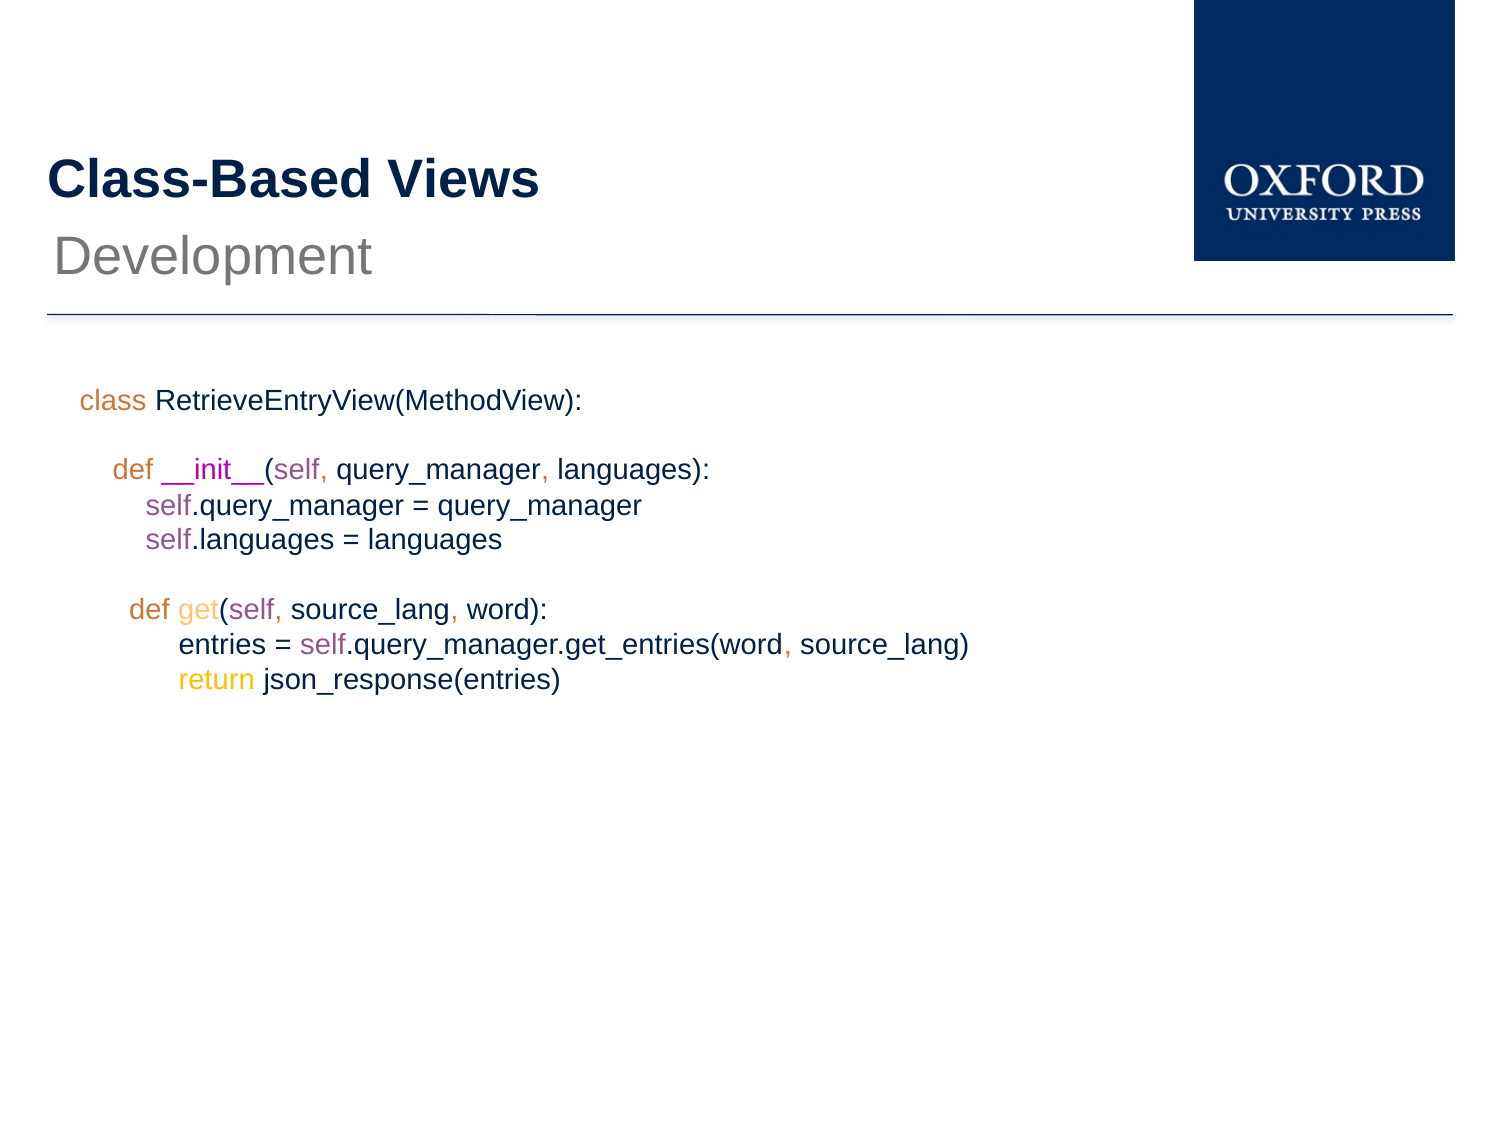

# Class-Based Views
Development
class RetrieveEntryView(MethodView):
    def __init__(self, query_manager, languages):
        self.query_manager = query_manager
        self.languages = languages

      def get(self, source_lang, word):
            entries = self.query_manager.get_entries(word, source_lang)
            return json_response(entries)